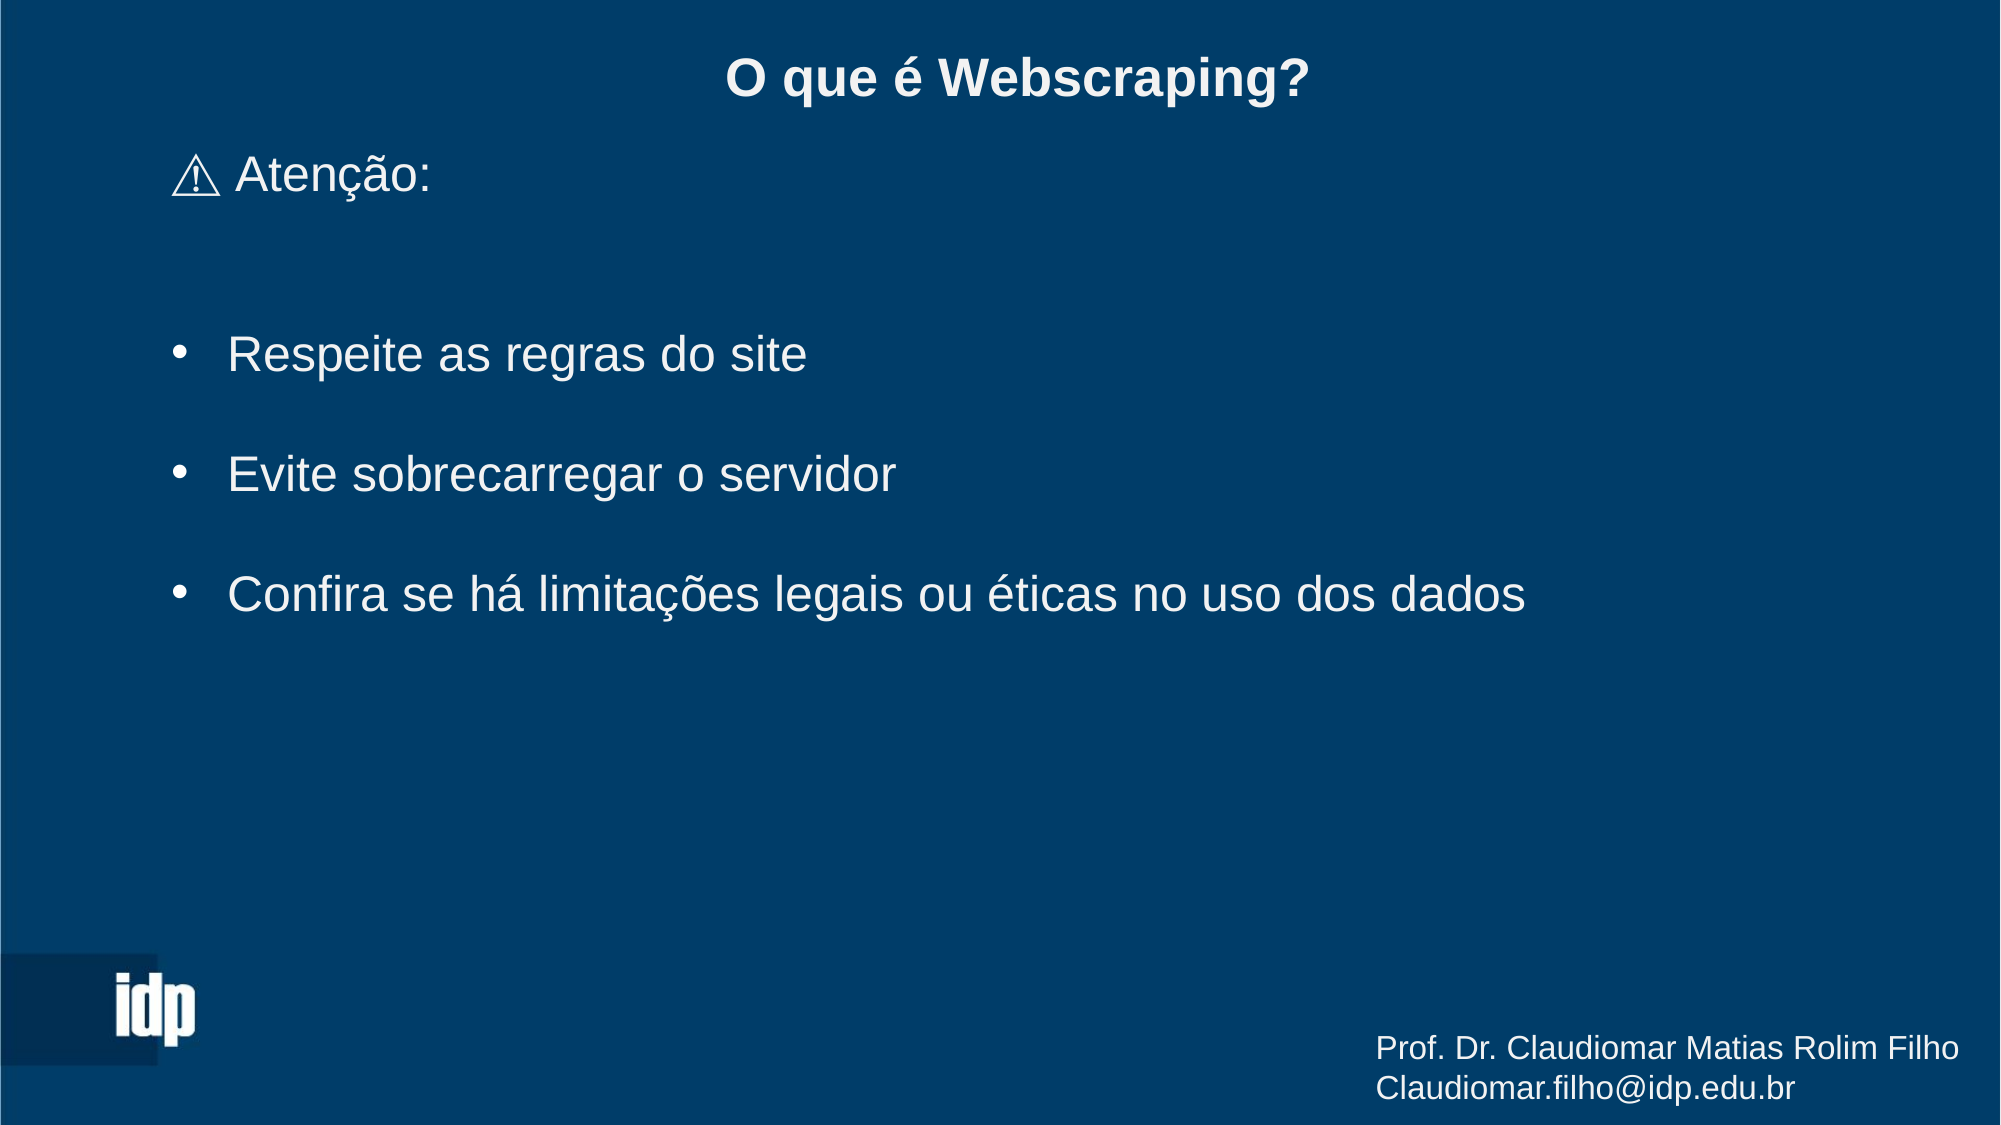

O que é Webscraping?
⚠️ Atenção:

Respeite as regras do site

Evite sobrecarregar o servidor

Confira se há limitações legais ou éticas no uso dos dados
Prof. Dr. Claudiomar Matias Rolim Filho
Claudiomar.filho@idp.edu.br